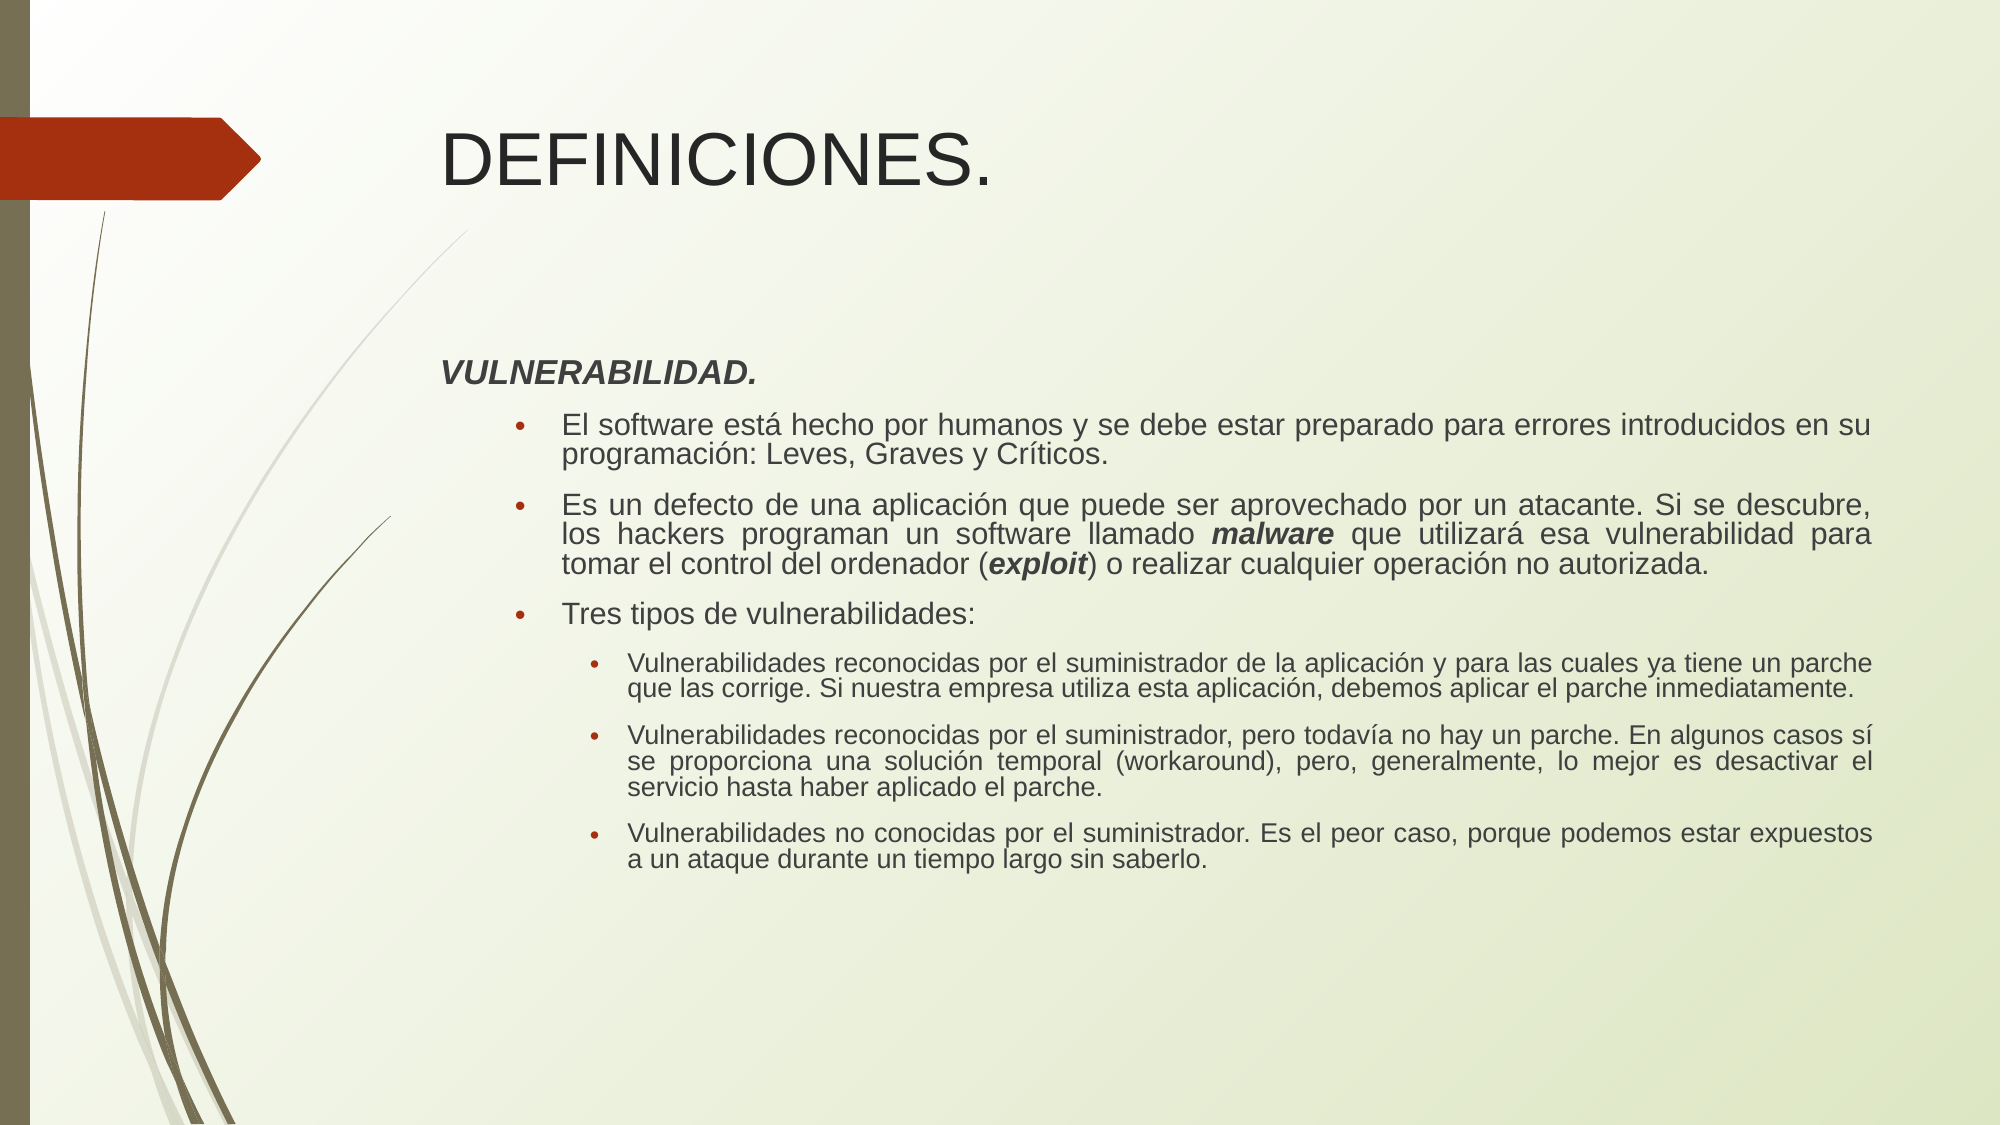

# DEFINICIONES.
VULNERABILIDAD.
El software está hecho por humanos y se debe estar preparado para errores introducidos en su programación: Leves, Graves y Críticos.
Es un defecto de una aplicación que puede ser aprovechado por un atacante. Si se descubre, los hackers programan un software llamado malware que utilizará esa vulnerabilidad para tomar el control del ordenador (exploit) o realizar cualquier operación no autorizada.
Tres tipos de vulnerabilidades:
Vulnerabilidades reconocidas por el suministrador de la aplicación y para las cuales ya tiene un parche que las corrige. Si nuestra empresa utiliza esta aplicación, debemos aplicar el parche inmediatamente.
Vulnerabilidades reconocidas por el suministrador, pero todavía no hay un parche. En algunos casos sí se proporciona una solución temporal (workaround), pero, generalmente, lo mejor es desactivar el servicio hasta haber aplicado el parche.
Vulnerabilidades no conocidas por el suministrador. Es el peor caso, porque podemos estar expuestos a un ataque durante un tiempo largo sin saberlo.